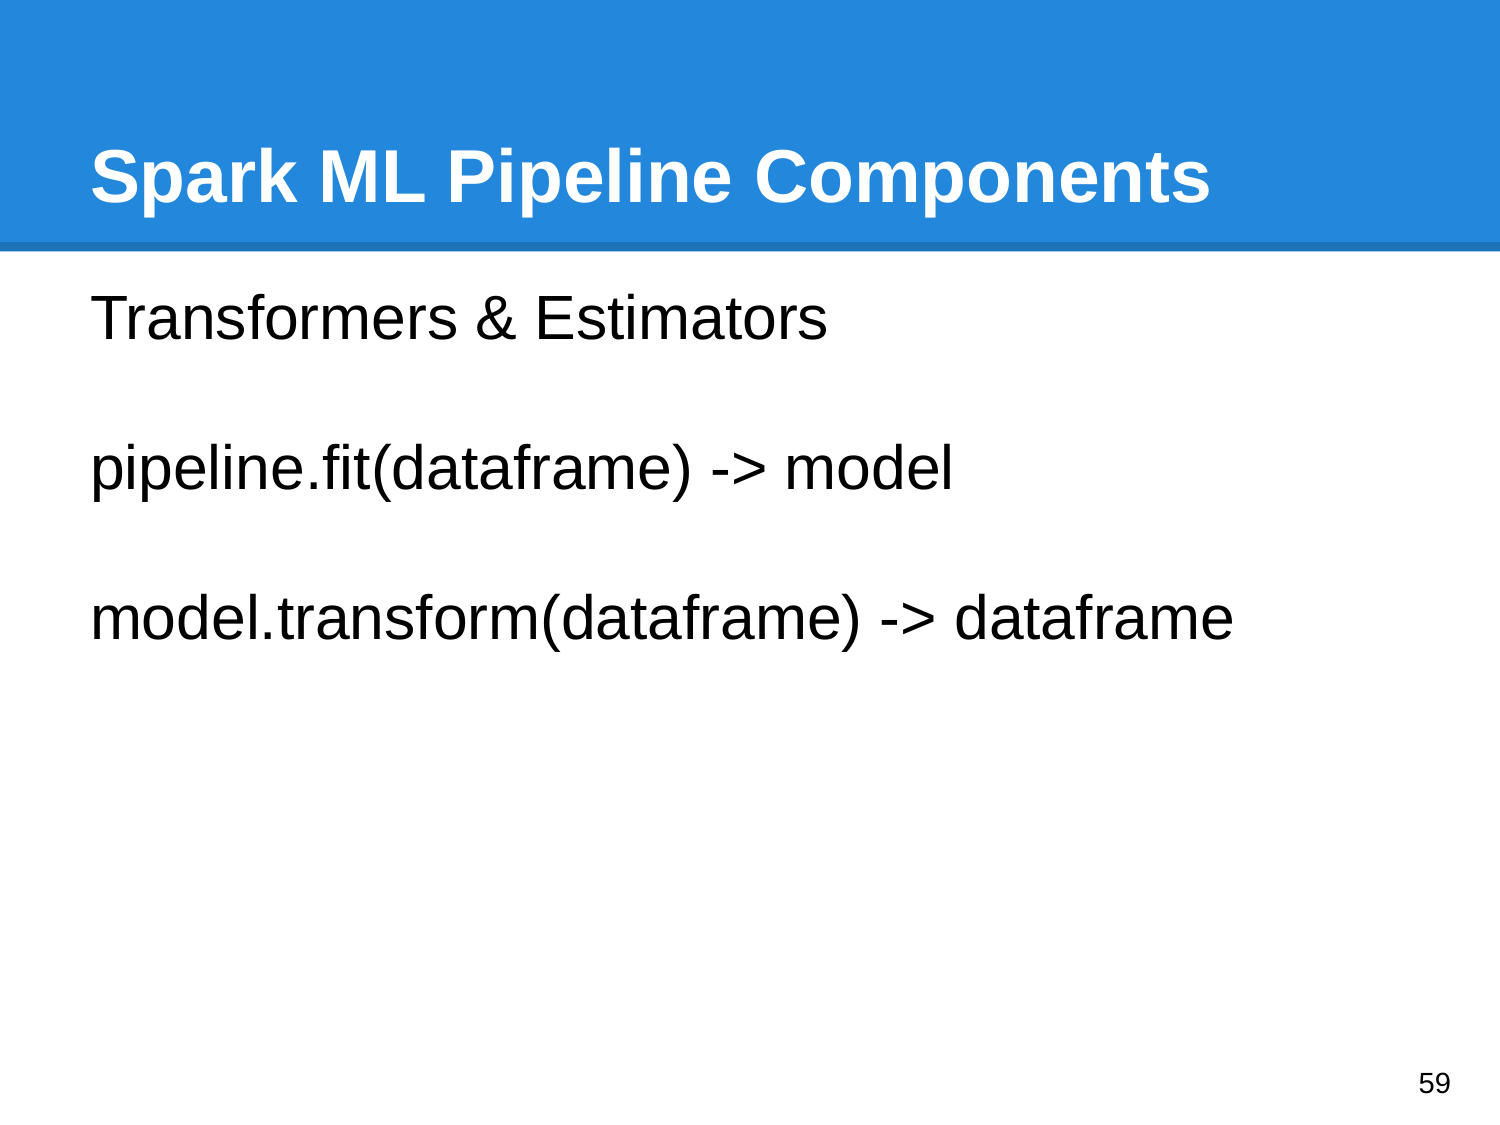

# Spark ML Pipeline Components
Transformers & Estimators

pipeline.fit(dataframe) -> model

model.transform(dataframe) -> dataframe
59